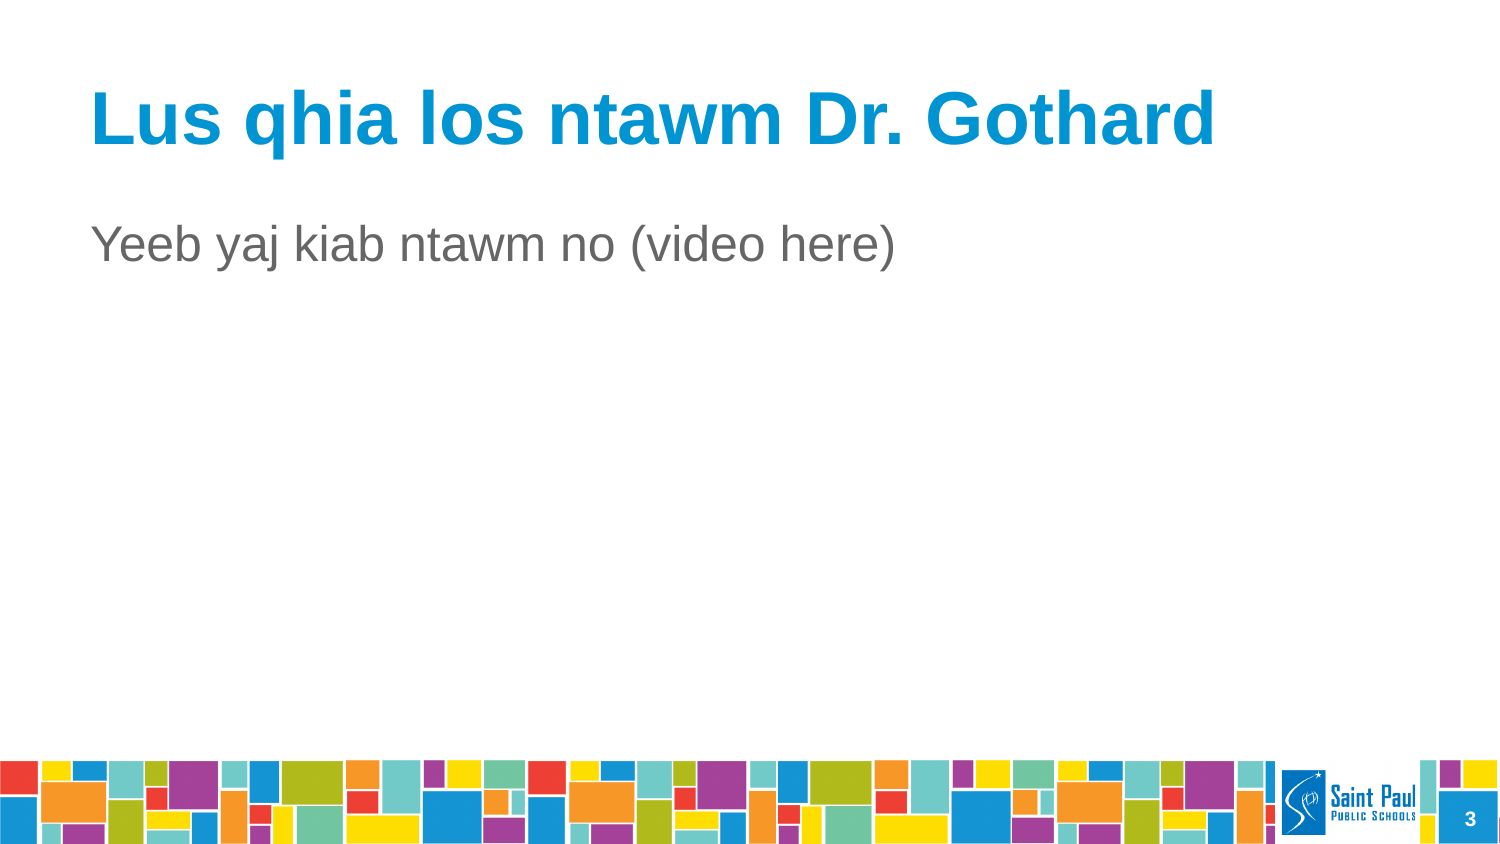

# Lus qhia los ntawm Dr. Gothard
Yeeb yaj kiab ntawm no (video here)